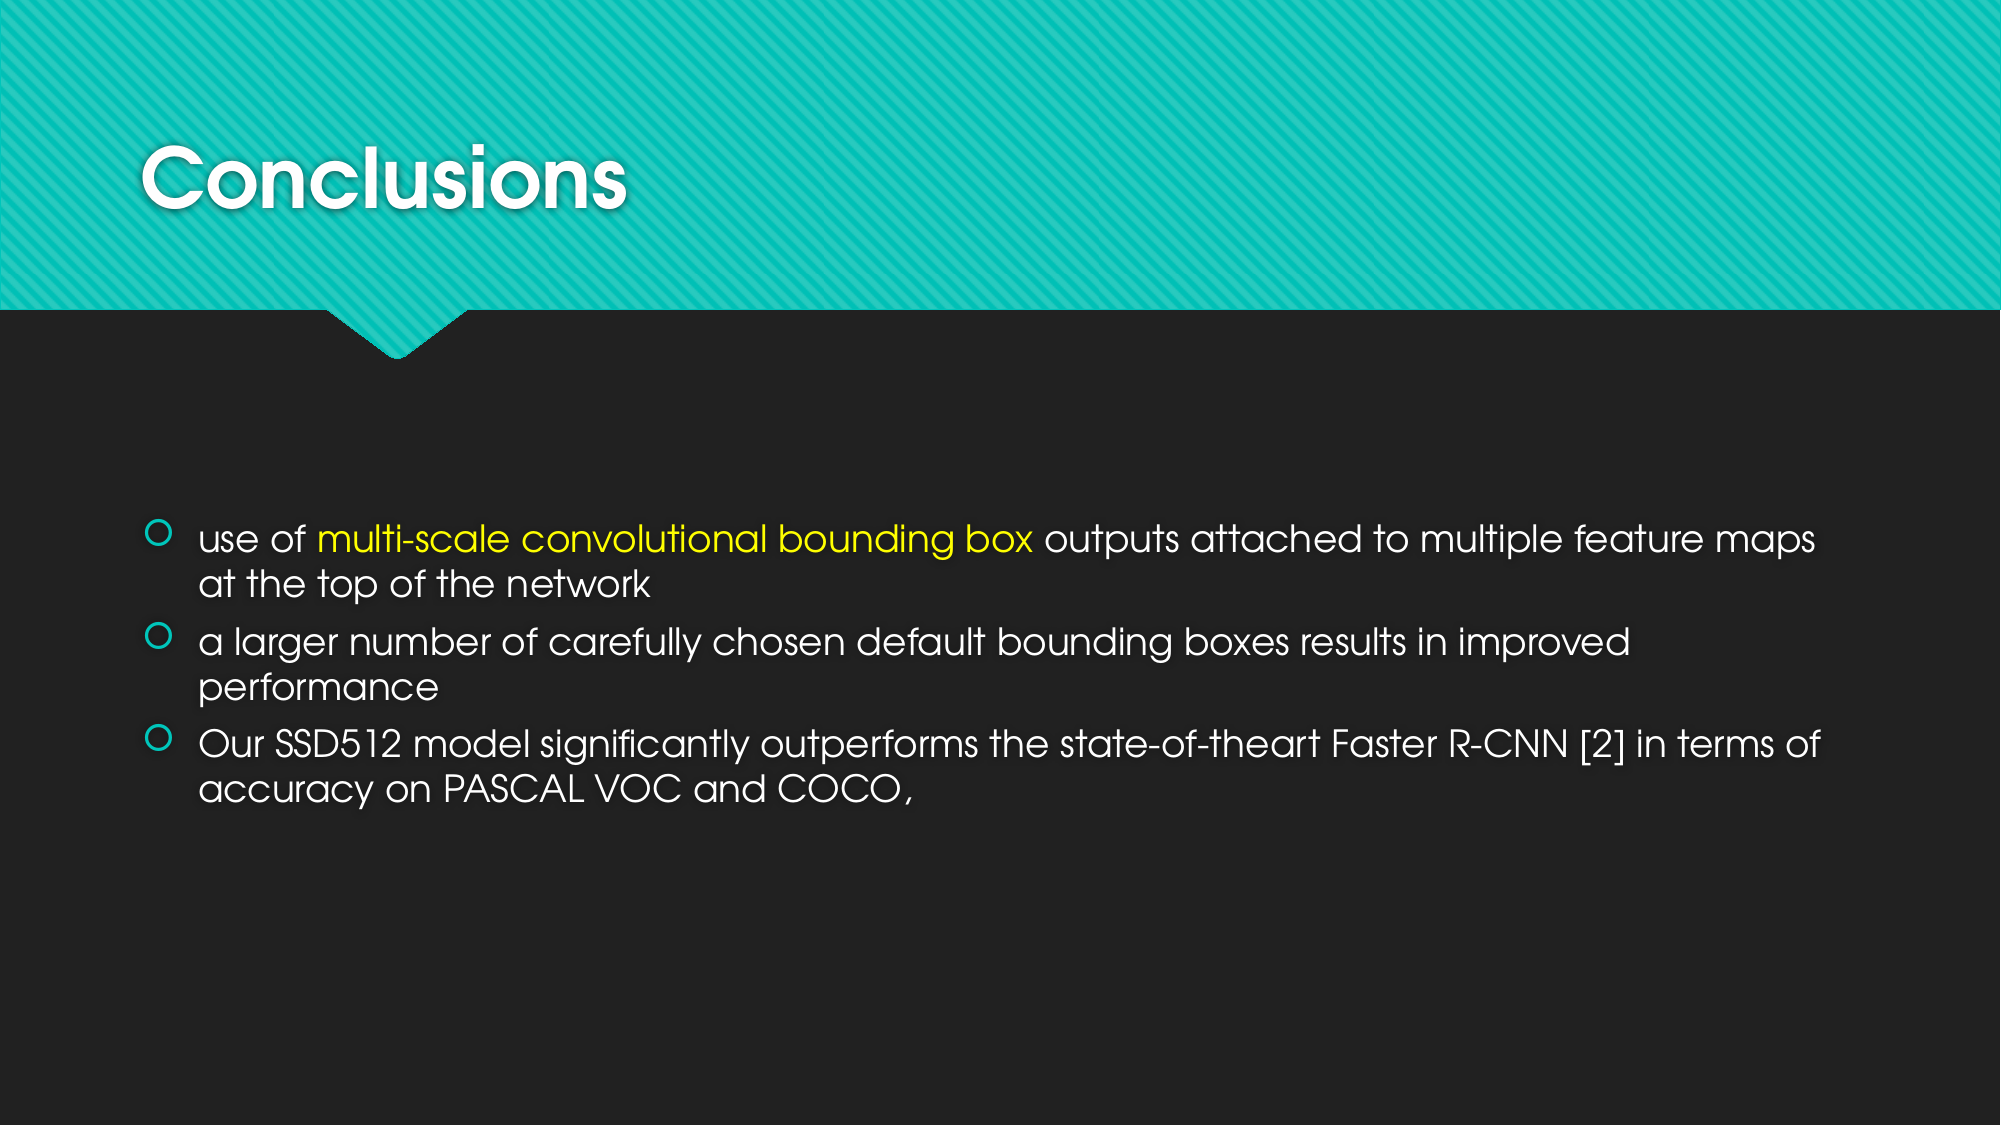

# Conclusions
use of multi-scale convolutional bounding box outputs attached to multiple feature maps at the top of the network
a larger number of carefully chosen default bounding boxes results in improved performance
Our SSD512 model significantly outperforms the state-of-theart Faster R-CNN [2] in terms of accuracy on PASCAL VOC and COCO,